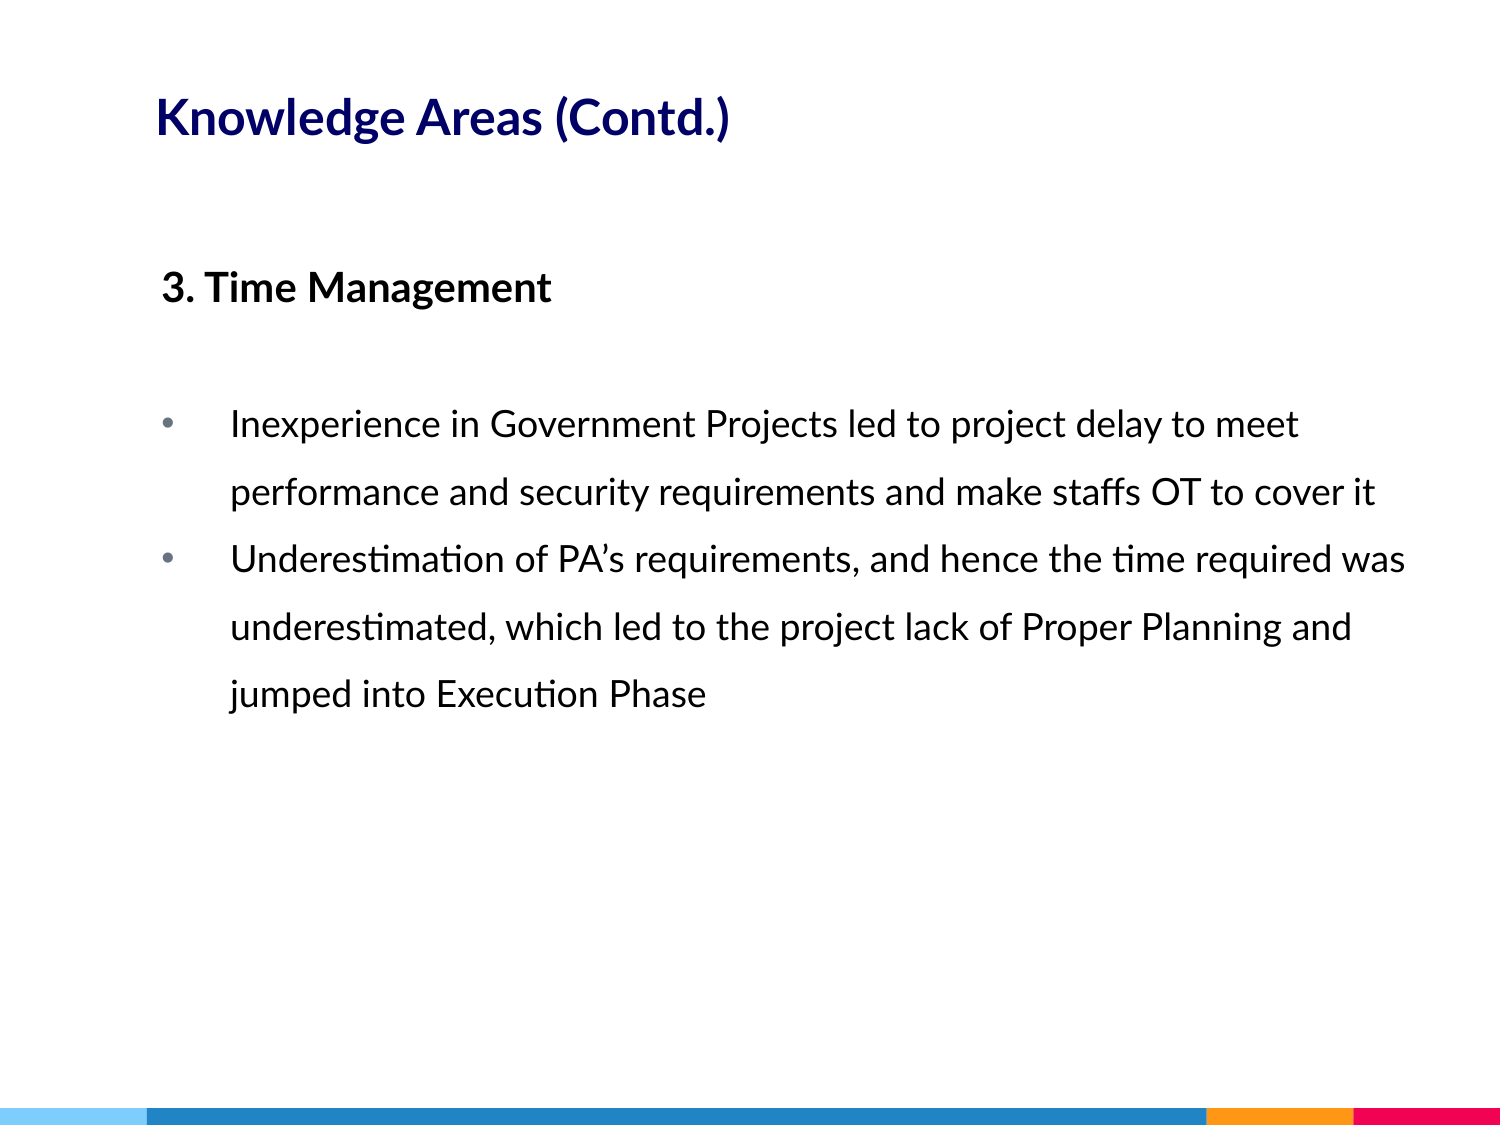

Knowledge Areas (Contd.)
3. Time Management

Inexperience in Government Projects led to project delay to meet performance and security requirements and make staffs OT to cover it
Underestimation of PA’s requirements, and hence the time required was underestimated, which led to the project lack of Proper Planning and jumped into Execution Phase